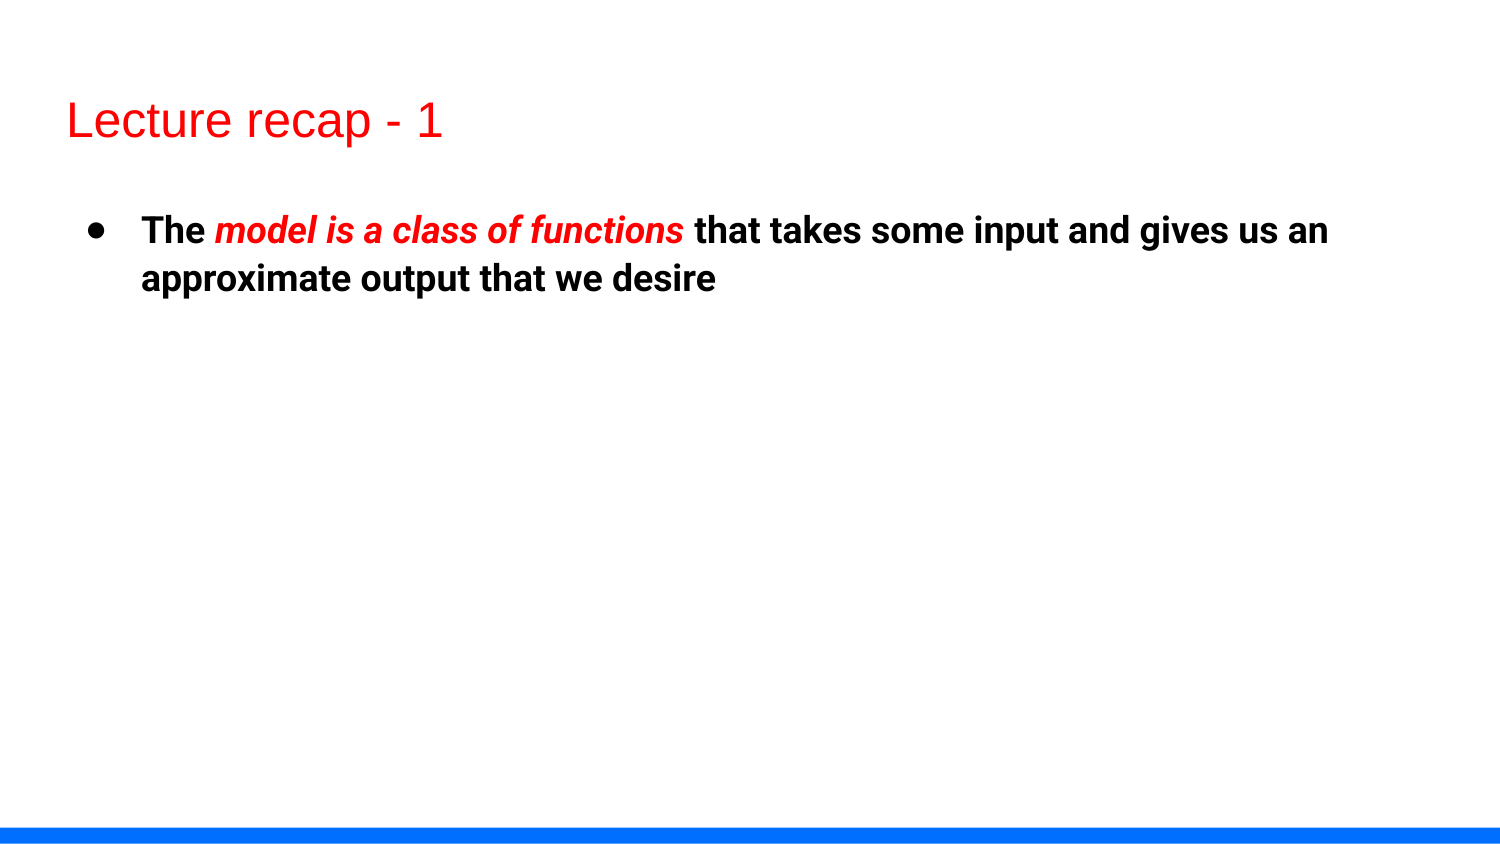

# Lecture recap - 1
The model is a class of functions that takes some input and gives us an approximate output that we desire